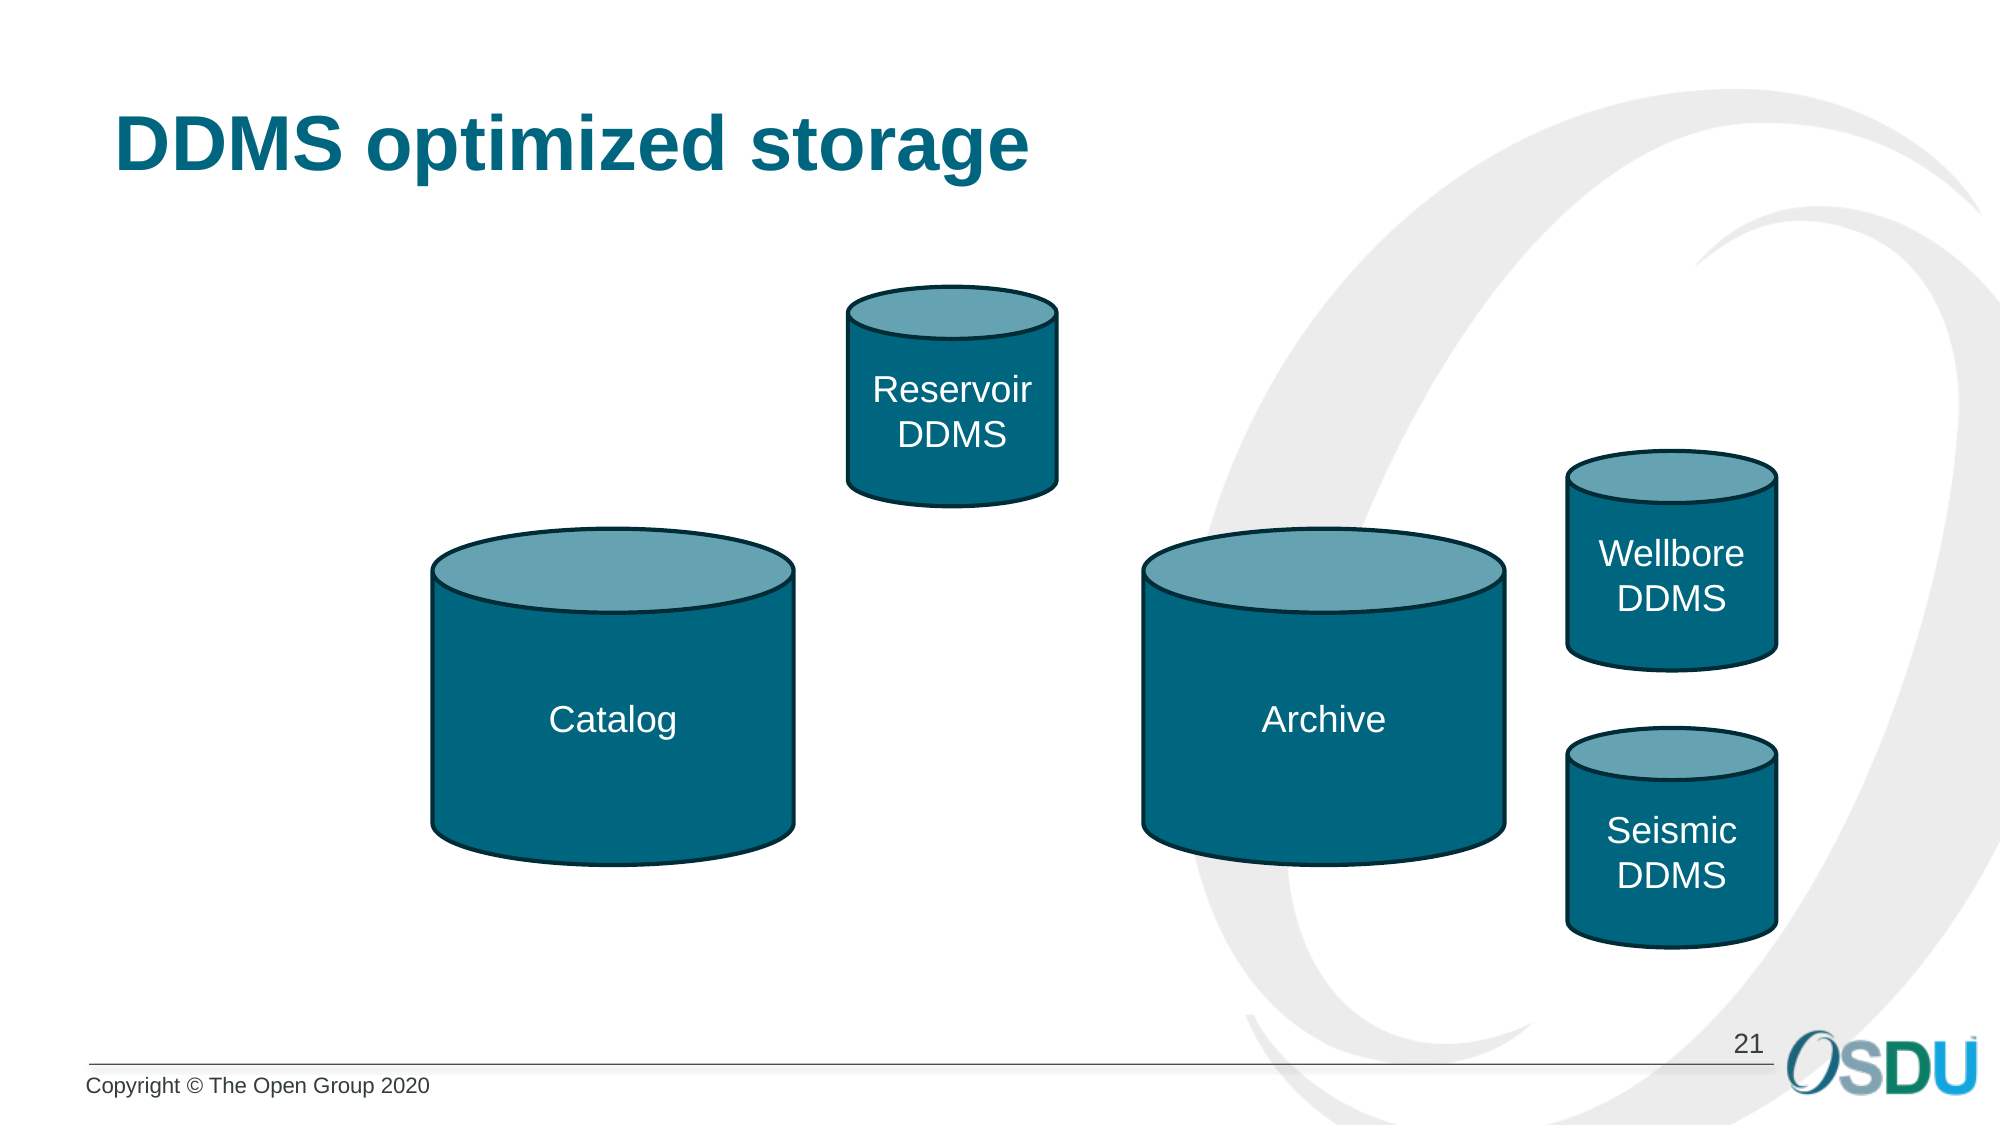

# DDMS optimized storage

Reservoir
DDMS
Wellbore
DDMS
Catalog
Archive
Seismic
DDMS
21